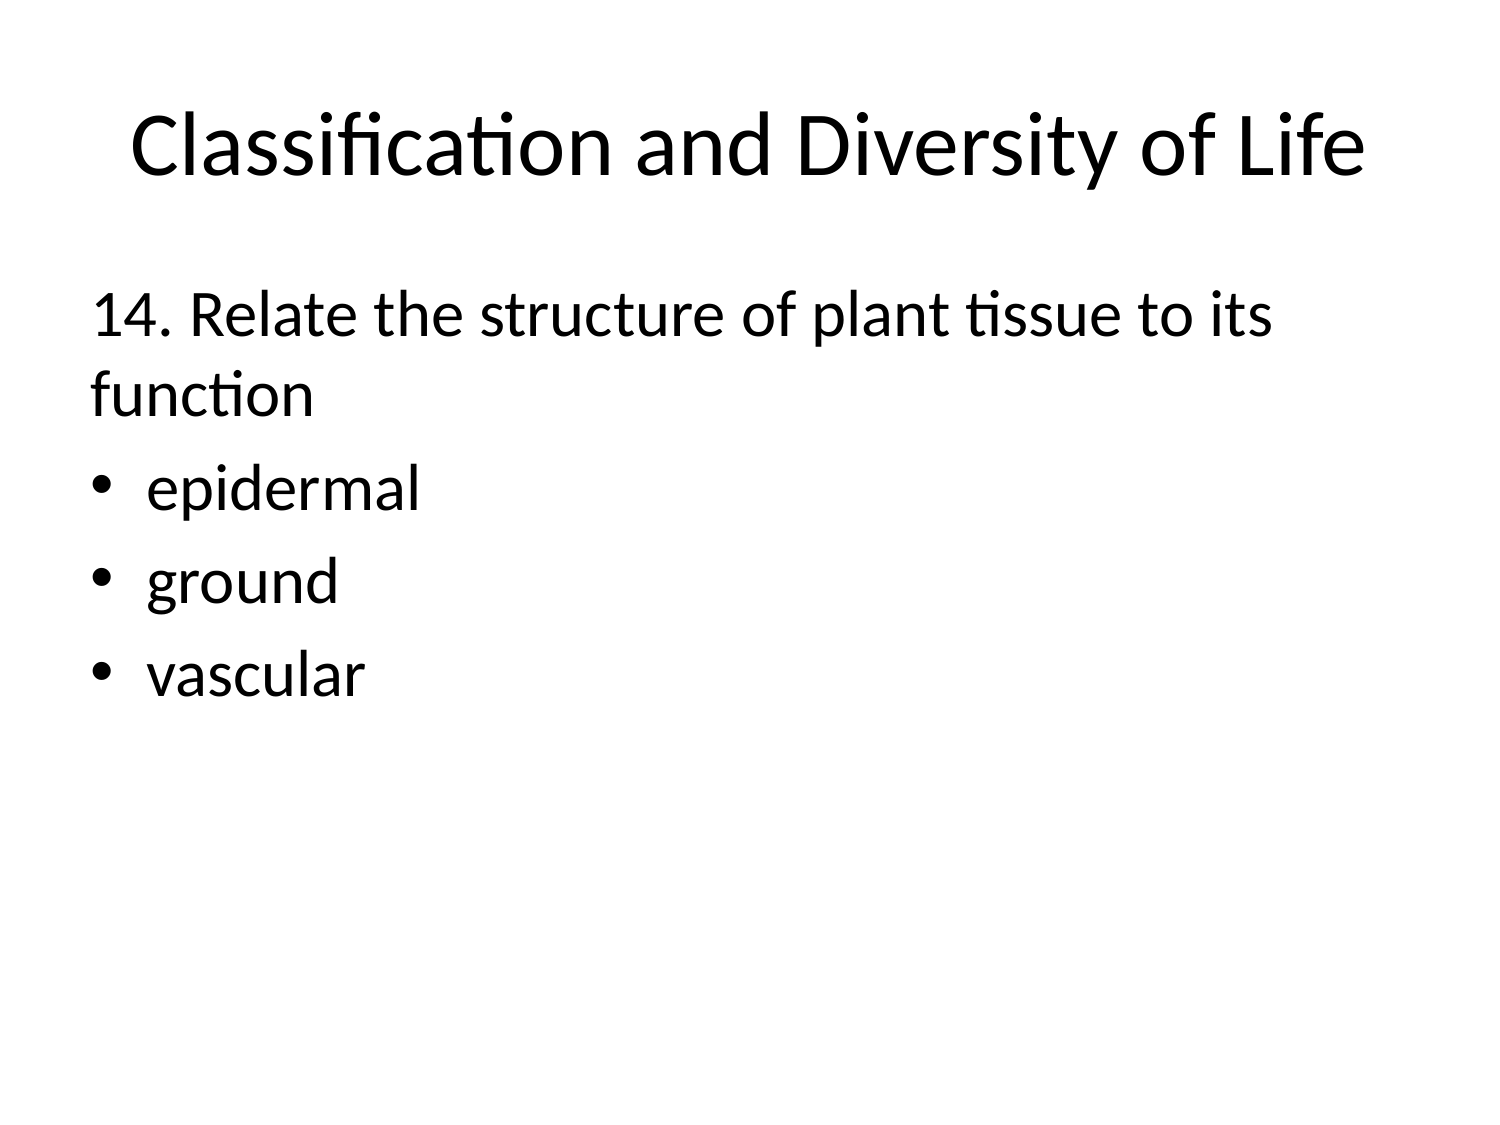

# Classification and Diversity of Life
14. Relate the structure of plant tissue to its function
epidermal
ground
vascular